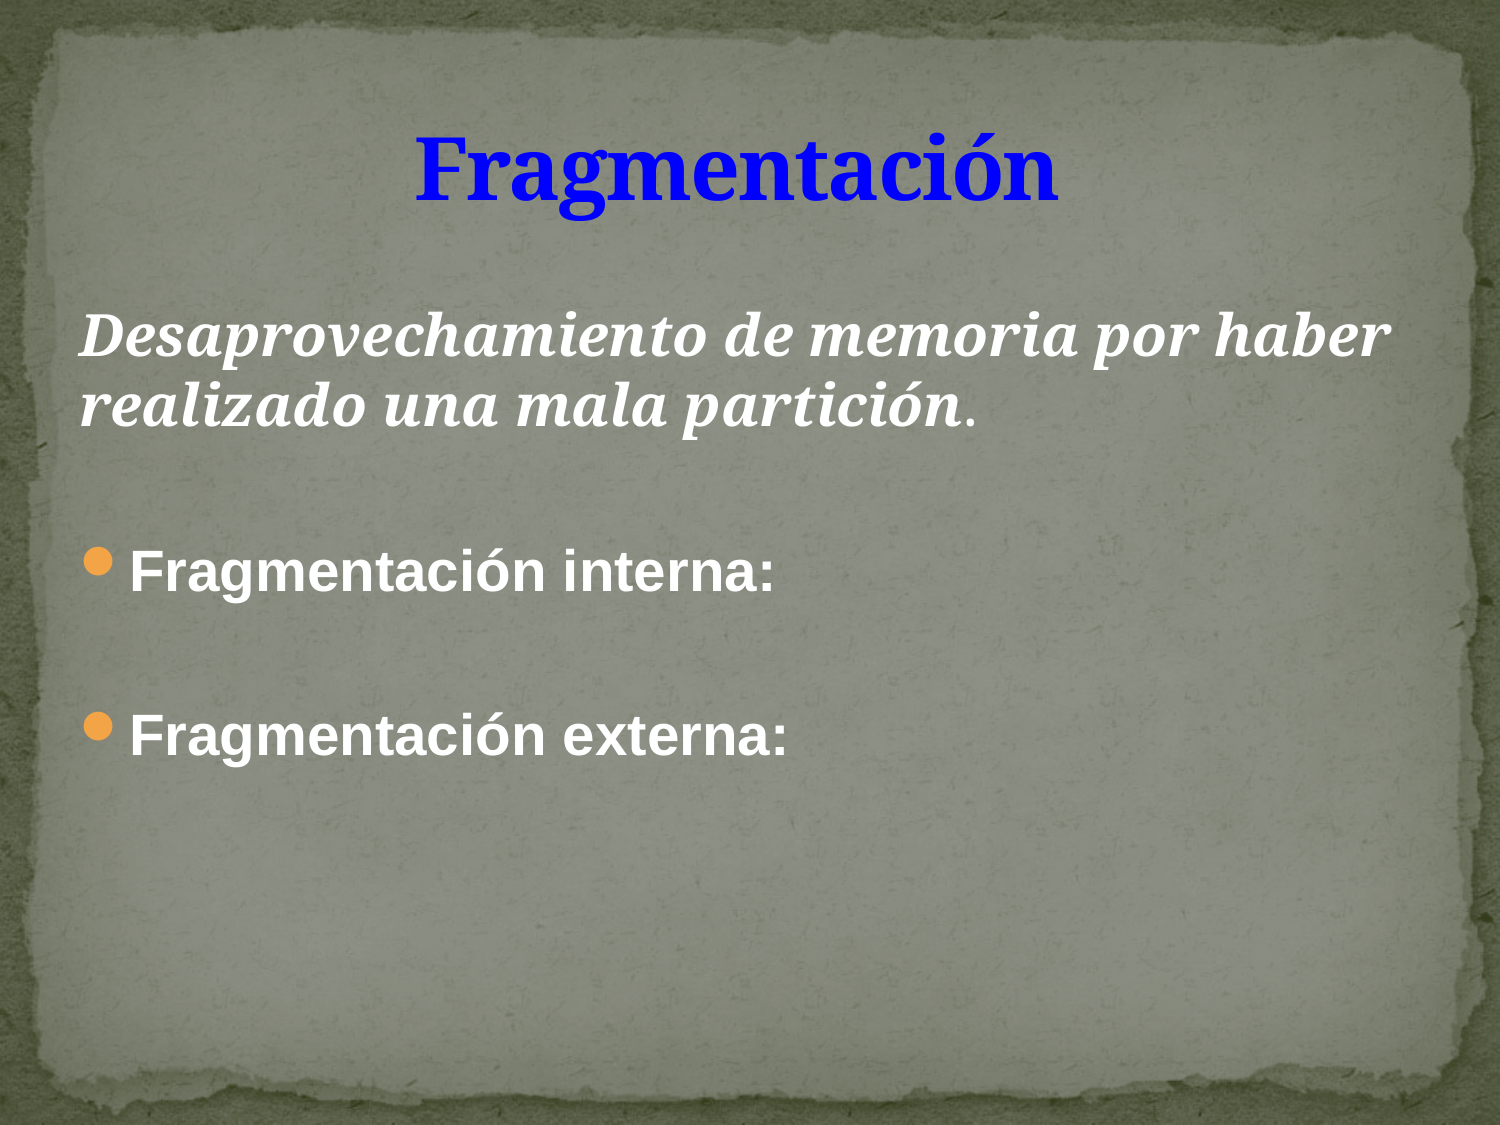

# Fragmentación
Desaprovechamiento de memoria por haber realizado una mala partición.

Fragmentación interna:

Fragmentación externa: